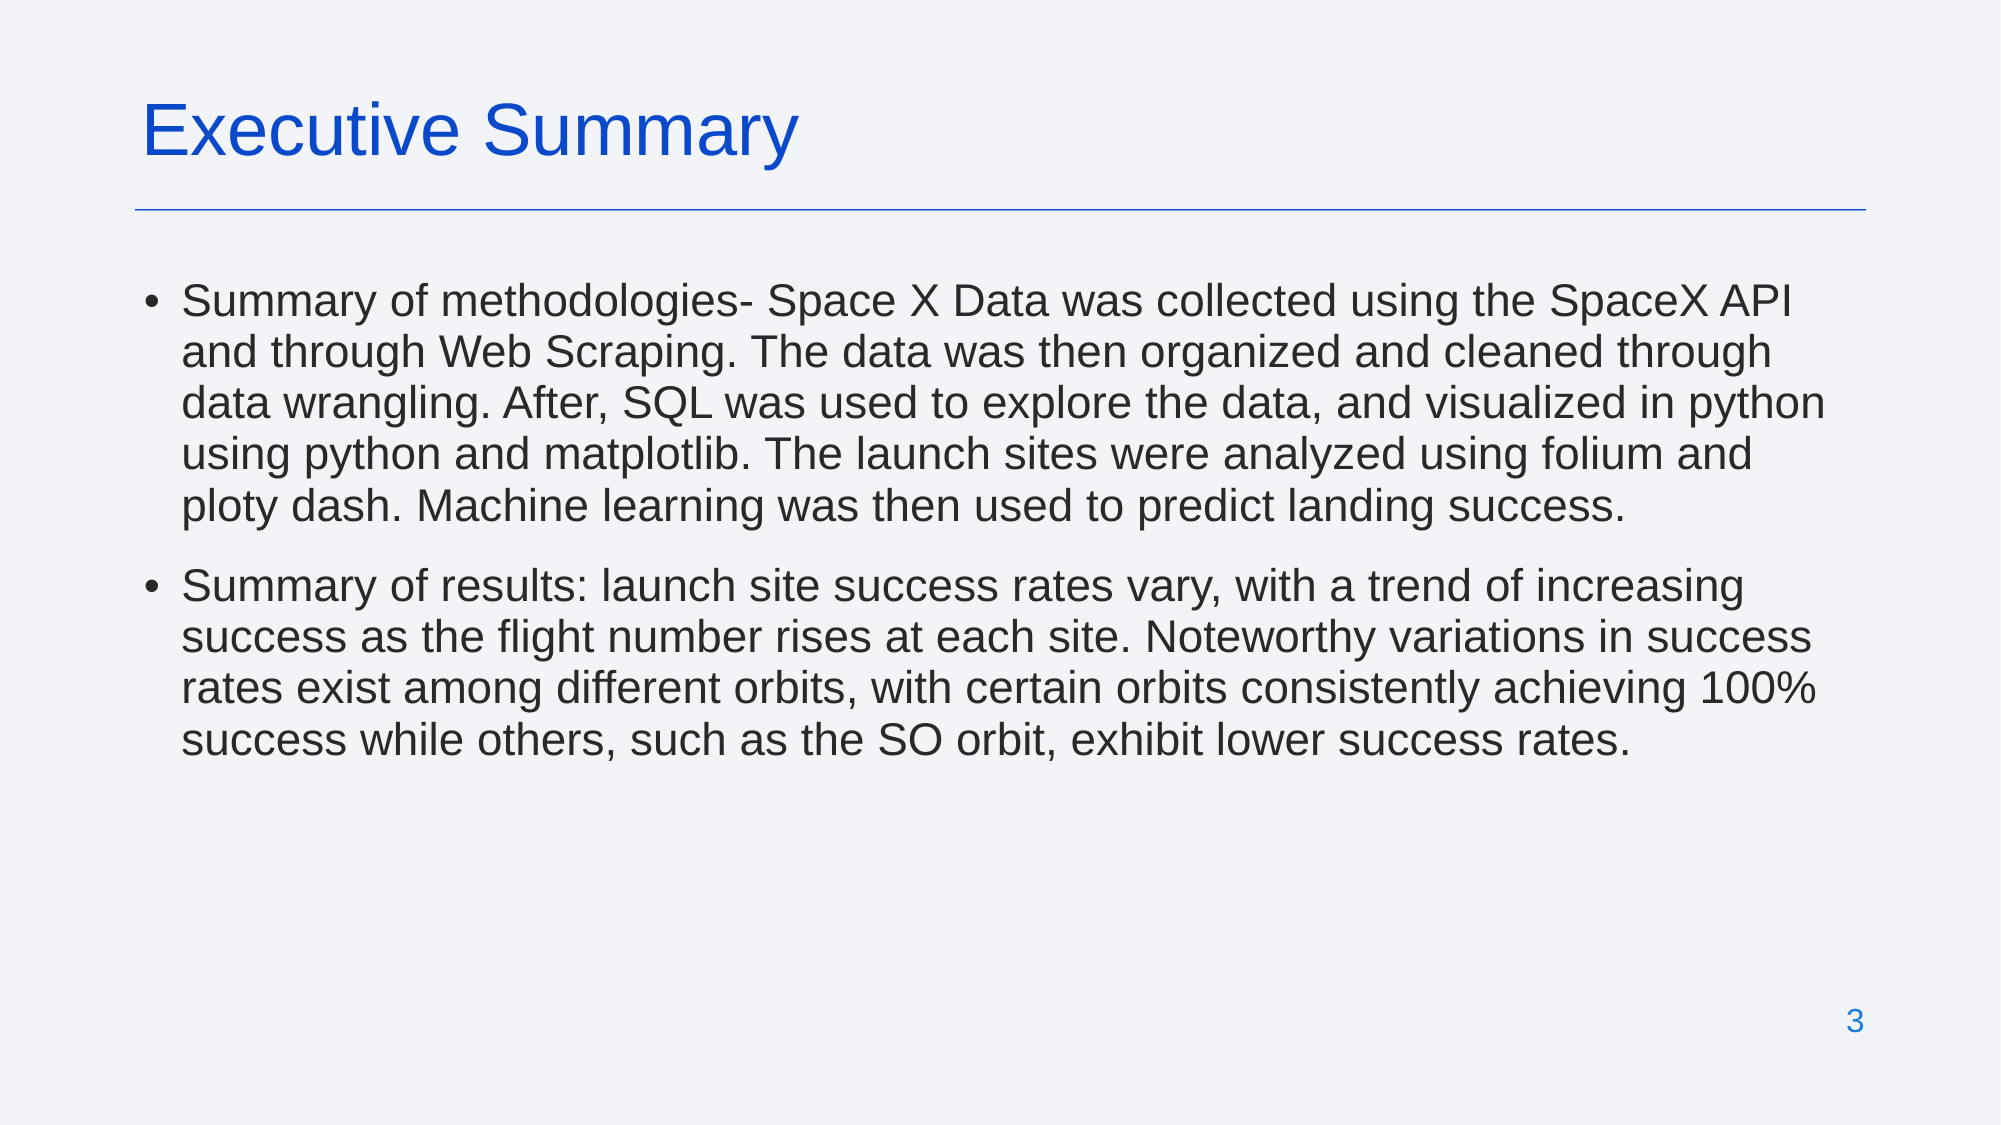

Executive Summary
Summary of methodologies- Space X Data was collected using the SpaceX API and through Web Scraping. The data was then organized and cleaned through data wrangling. After, SQL was used to explore the data, and visualized in python using python and matplotlib. The launch sites were analyzed using folium and ploty dash. Machine learning was then used to predict landing success.
Summary of results: launch site success rates vary, with a trend of increasing success as the flight number rises at each site. Noteworthy variations in success rates exist among different orbits, with certain orbits consistently achieving 100% success while others, such as the SO orbit, exhibit lower success rates.
3